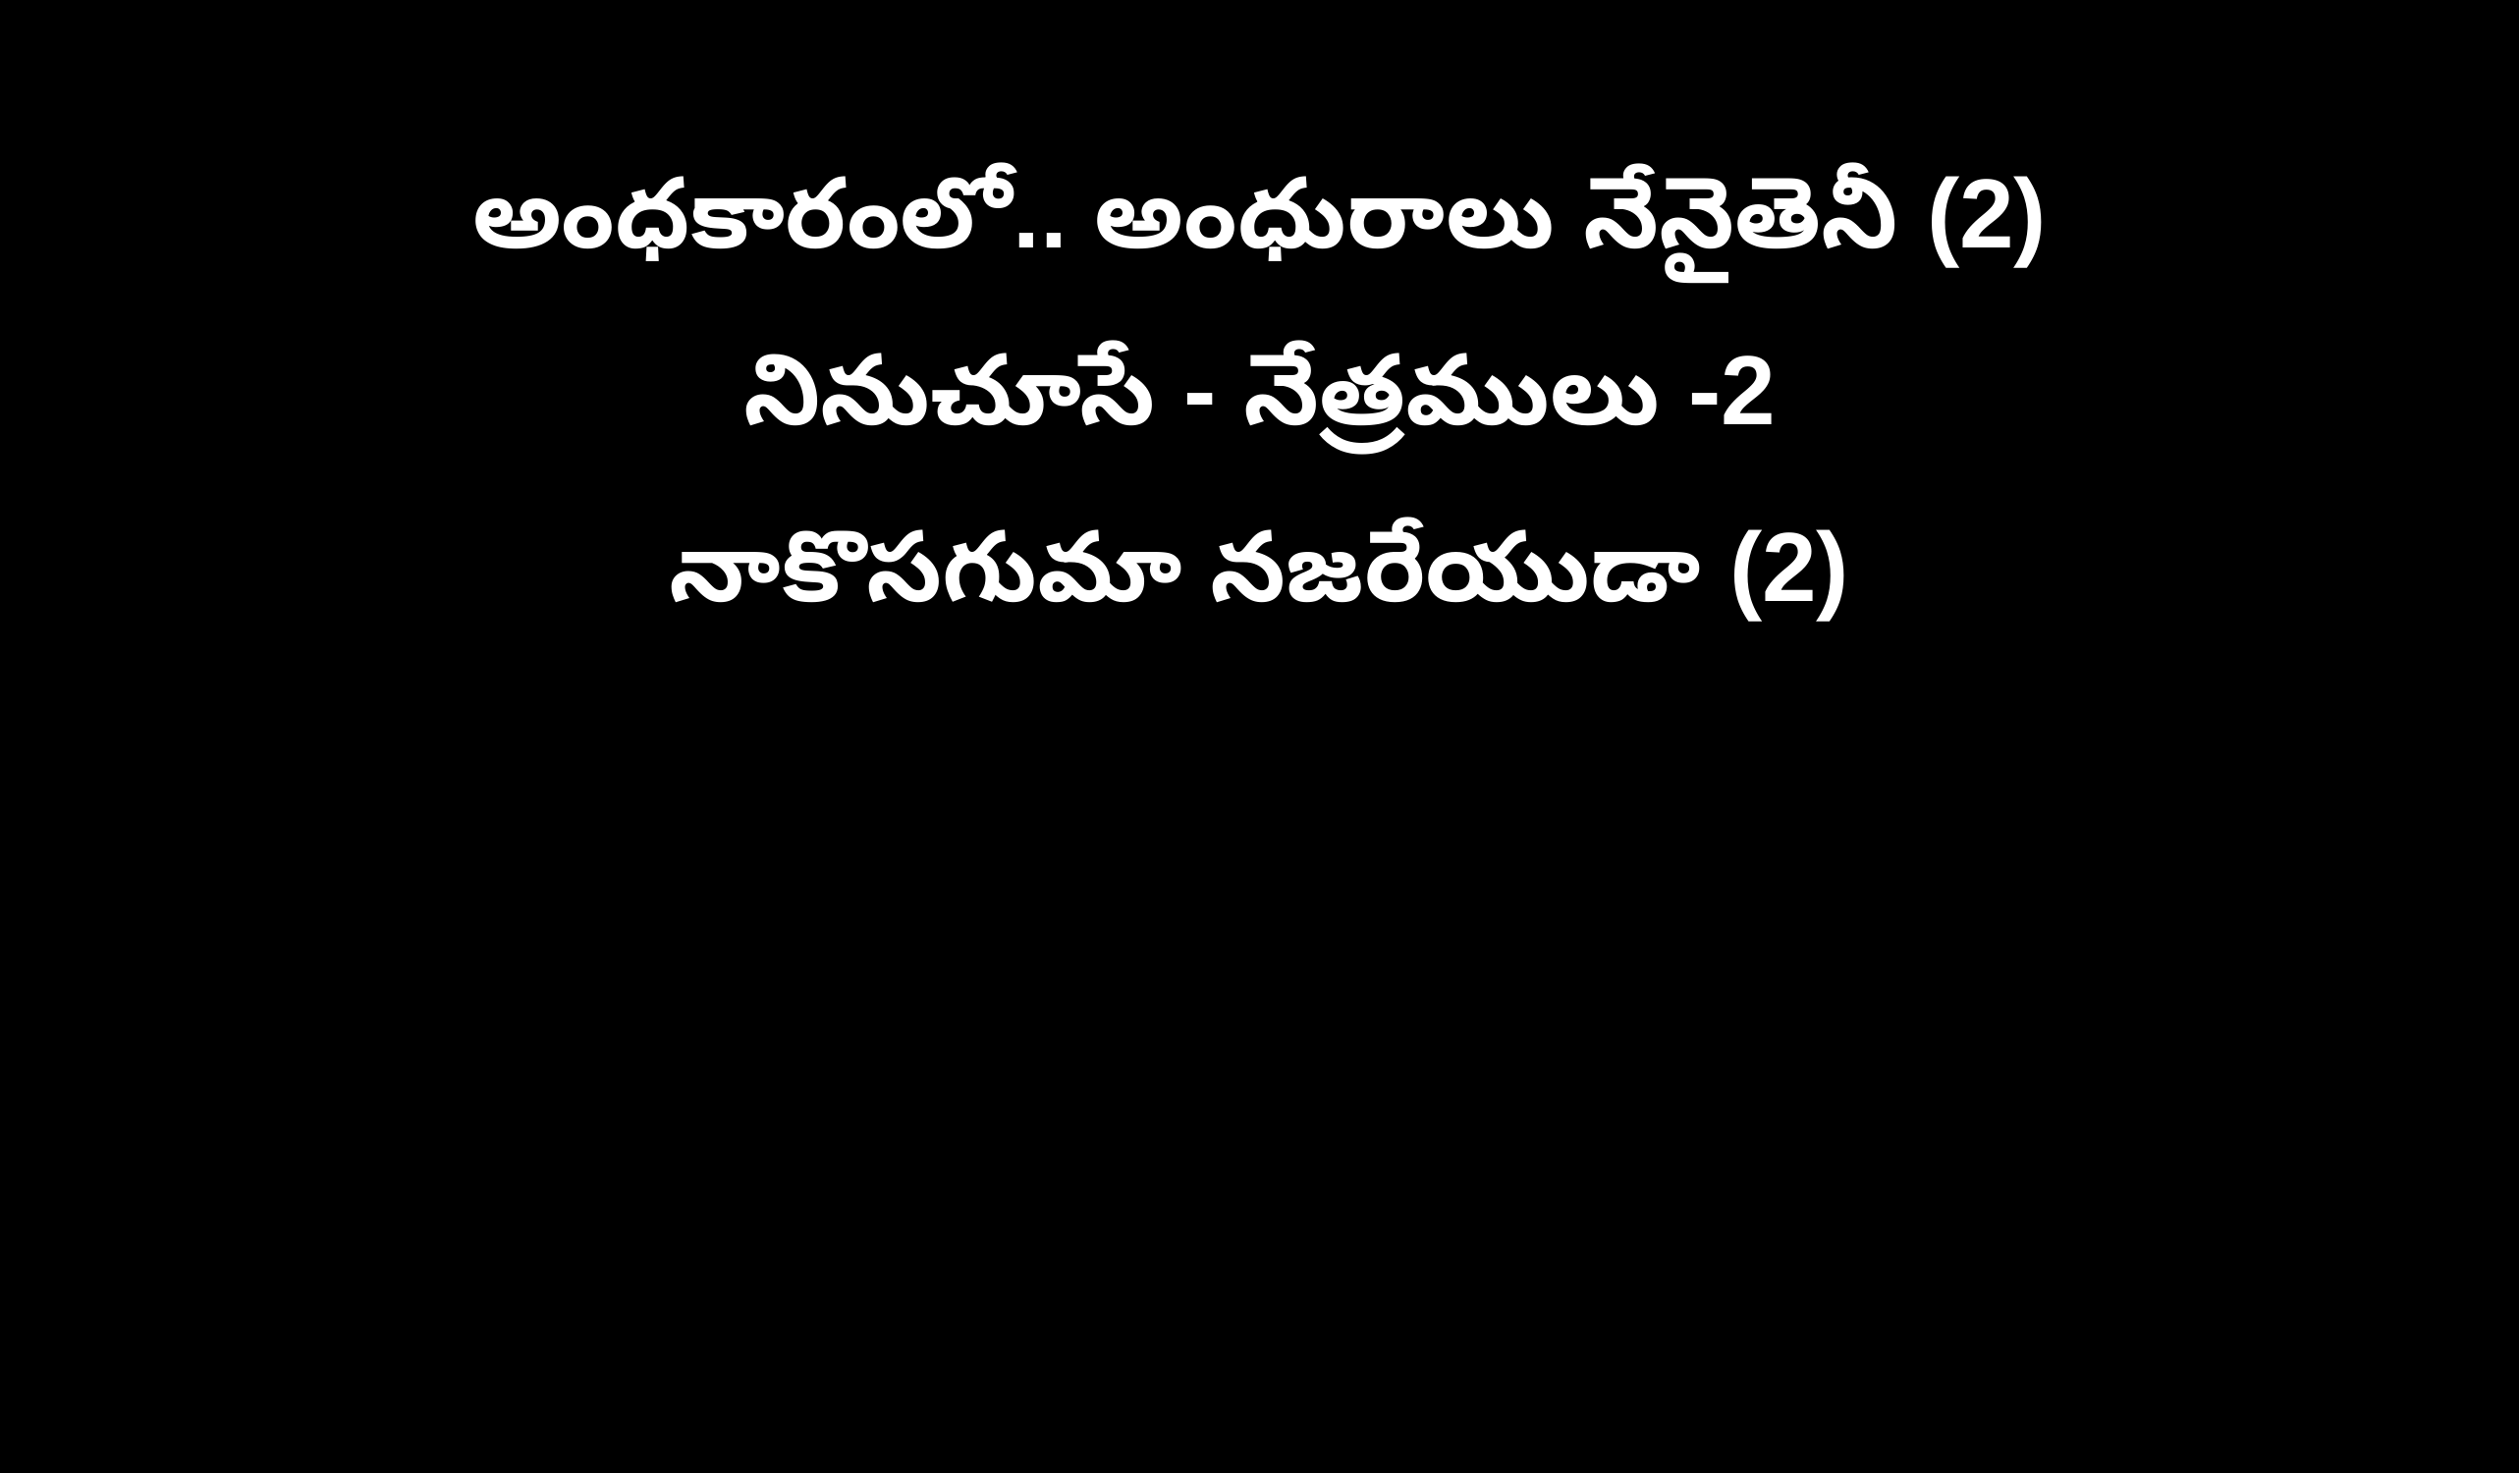

అంధకారంలో.. అంధురాలు నేనైతెనీ (2)
నినుచూసే - నేత్రములు -2
నాకొసగుమా నజరేయుడా (2)